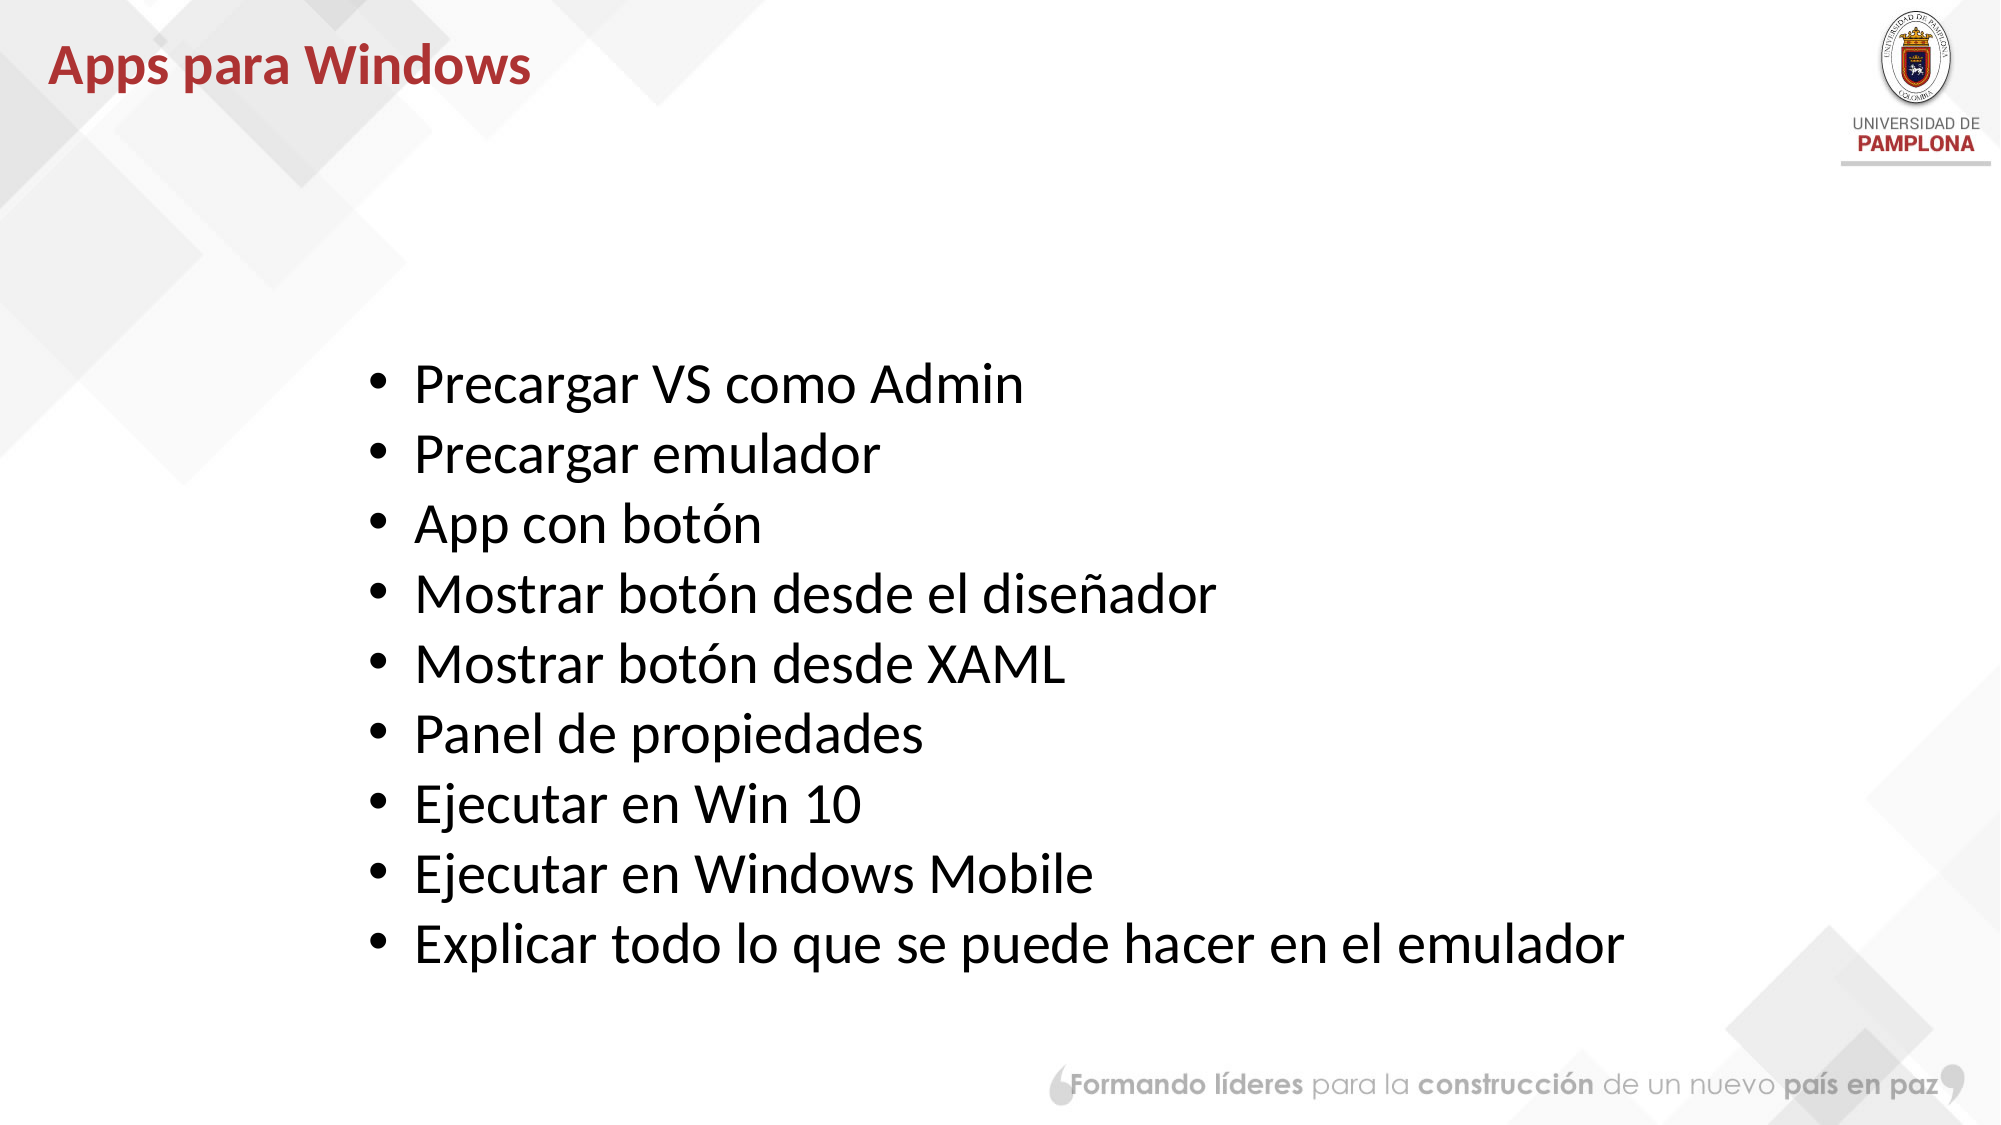

# Apps para Windows
Precargar VS como Admin
Precargar emulador
App con botón
Mostrar botón desde el diseñador
Mostrar botón desde XAML
Panel de propiedades
Ejecutar en Win 10
Ejecutar en Windows Mobile
Explicar todo lo que se puede hacer en el emulador